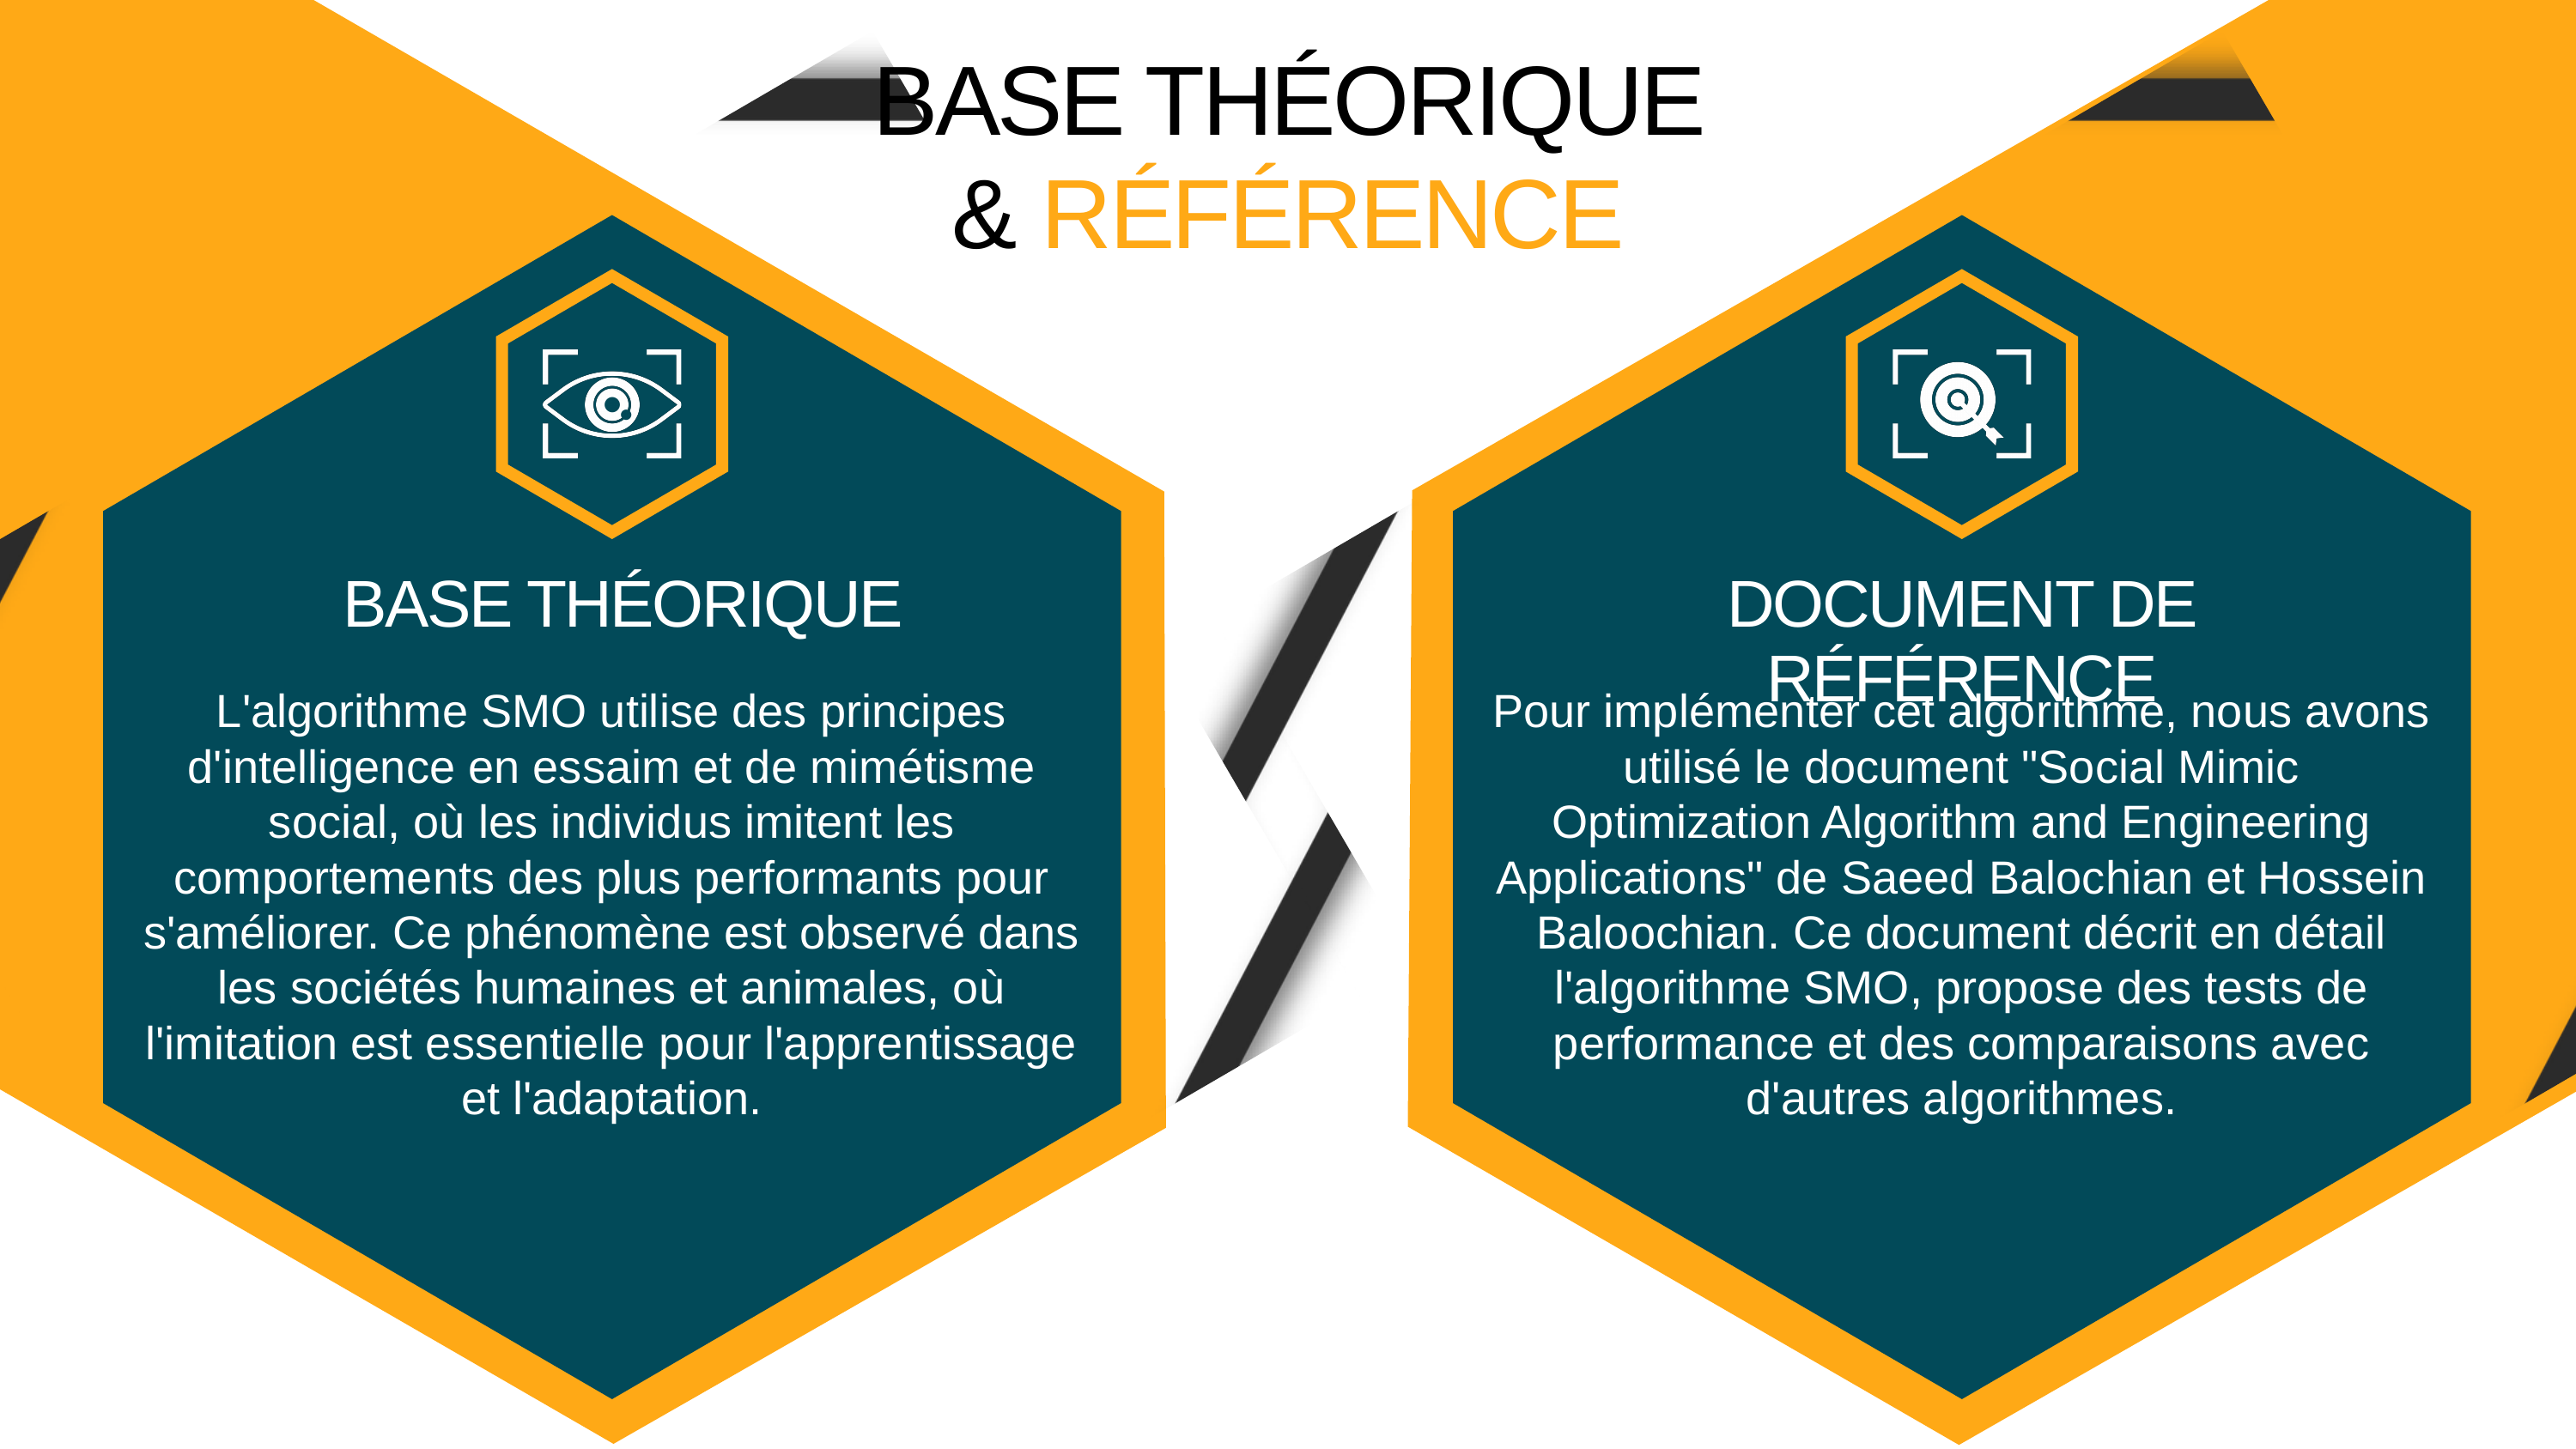

BASE THÉORIQUE & RÉFÉRENCE

BASE THÉORIQUE
DOCUMENT DE RÉFÉRENCE
L'algorithme SMO utilise des principes d'intelligence en essaim et de mimétisme social, où les individus imitent les comportements des plus performants pour s'améliorer. Ce phénomène est observé dans les sociétés humaines et animales, où l'imitation est essentielle pour l'apprentissage et l'adaptation.
Pour implémenter cet algorithme, nous avons utilisé le document "Social Mimic Optimization Algorithm and Engineering Applications" de Saeed Balochian et Hossein Baloochian. Ce document décrit en détail l'algorithme SMO, propose des tests de performance et des comparaisons avec d'autres algorithmes.